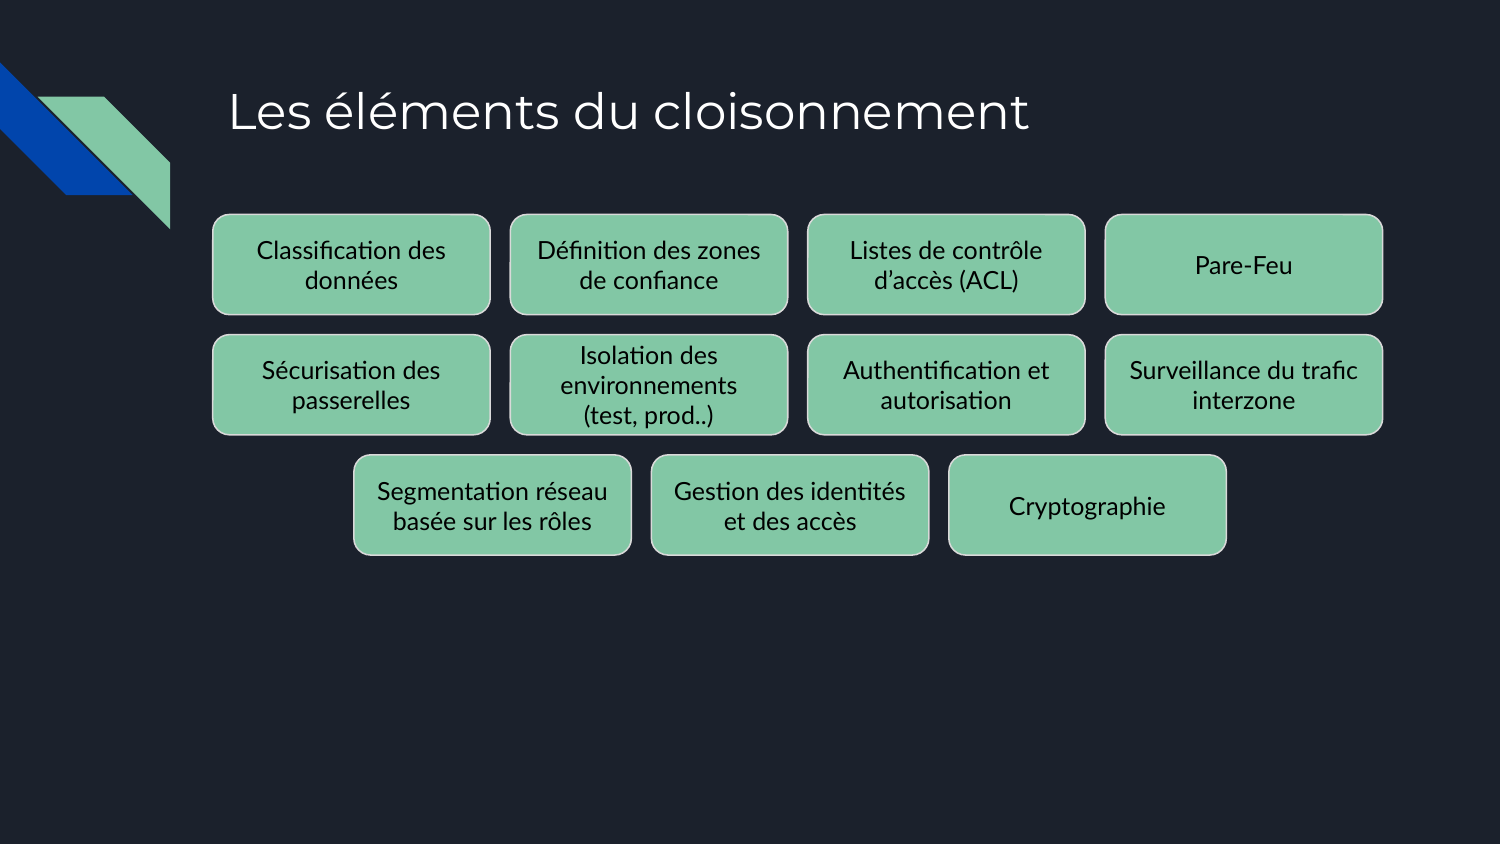

# Les éléments du cloisonnement

Classification des données
Définition des zones de confiance
Listes de contrôle d’accès (ACL)
Pare-Feu
Sécurisation des passerelles
Isolation des environnements (test, prod..)
Authentification et autorisation
Surveillance du trafic interzone
Segmentation réseau basée sur les rôles
Gestion des identités et des accès
Cryptographie